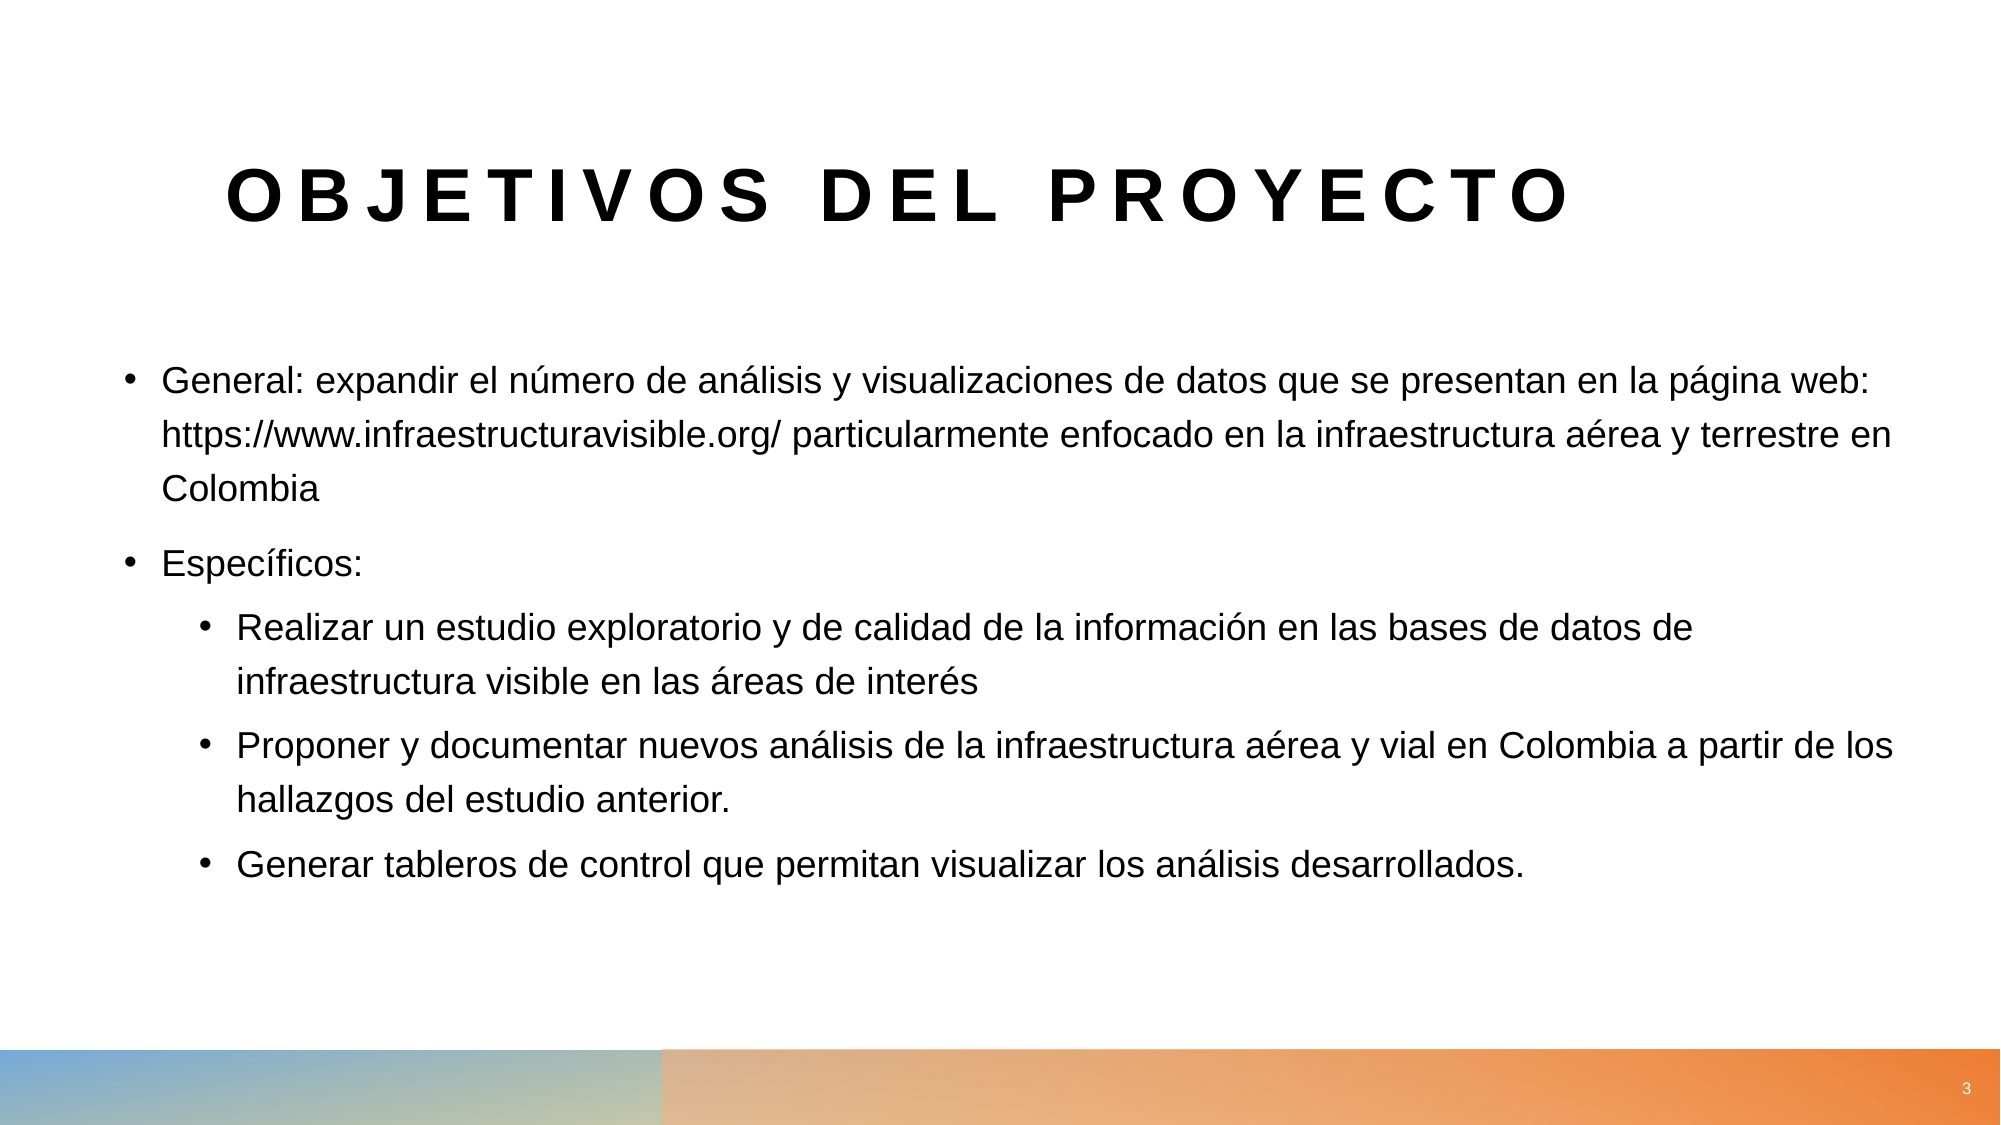

# Objetivos del proyecto
General: expandir el número de análisis y visualizaciones de datos que se presentan en la página web: https://www.infraestructuravisible.org/ particularmente enfocado en la infraestructura aérea y terrestre en Colombia
Específicos:
Realizar un estudio exploratorio y de calidad de la información en las bases de datos de infraestructura visible en las áreas de interés
Proponer y documentar nuevos análisis de la infraestructura aérea y vial en Colombia a partir de los hallazgos del estudio anterior.
Generar tableros de control que permitan visualizar los análisis desarrollados.
3